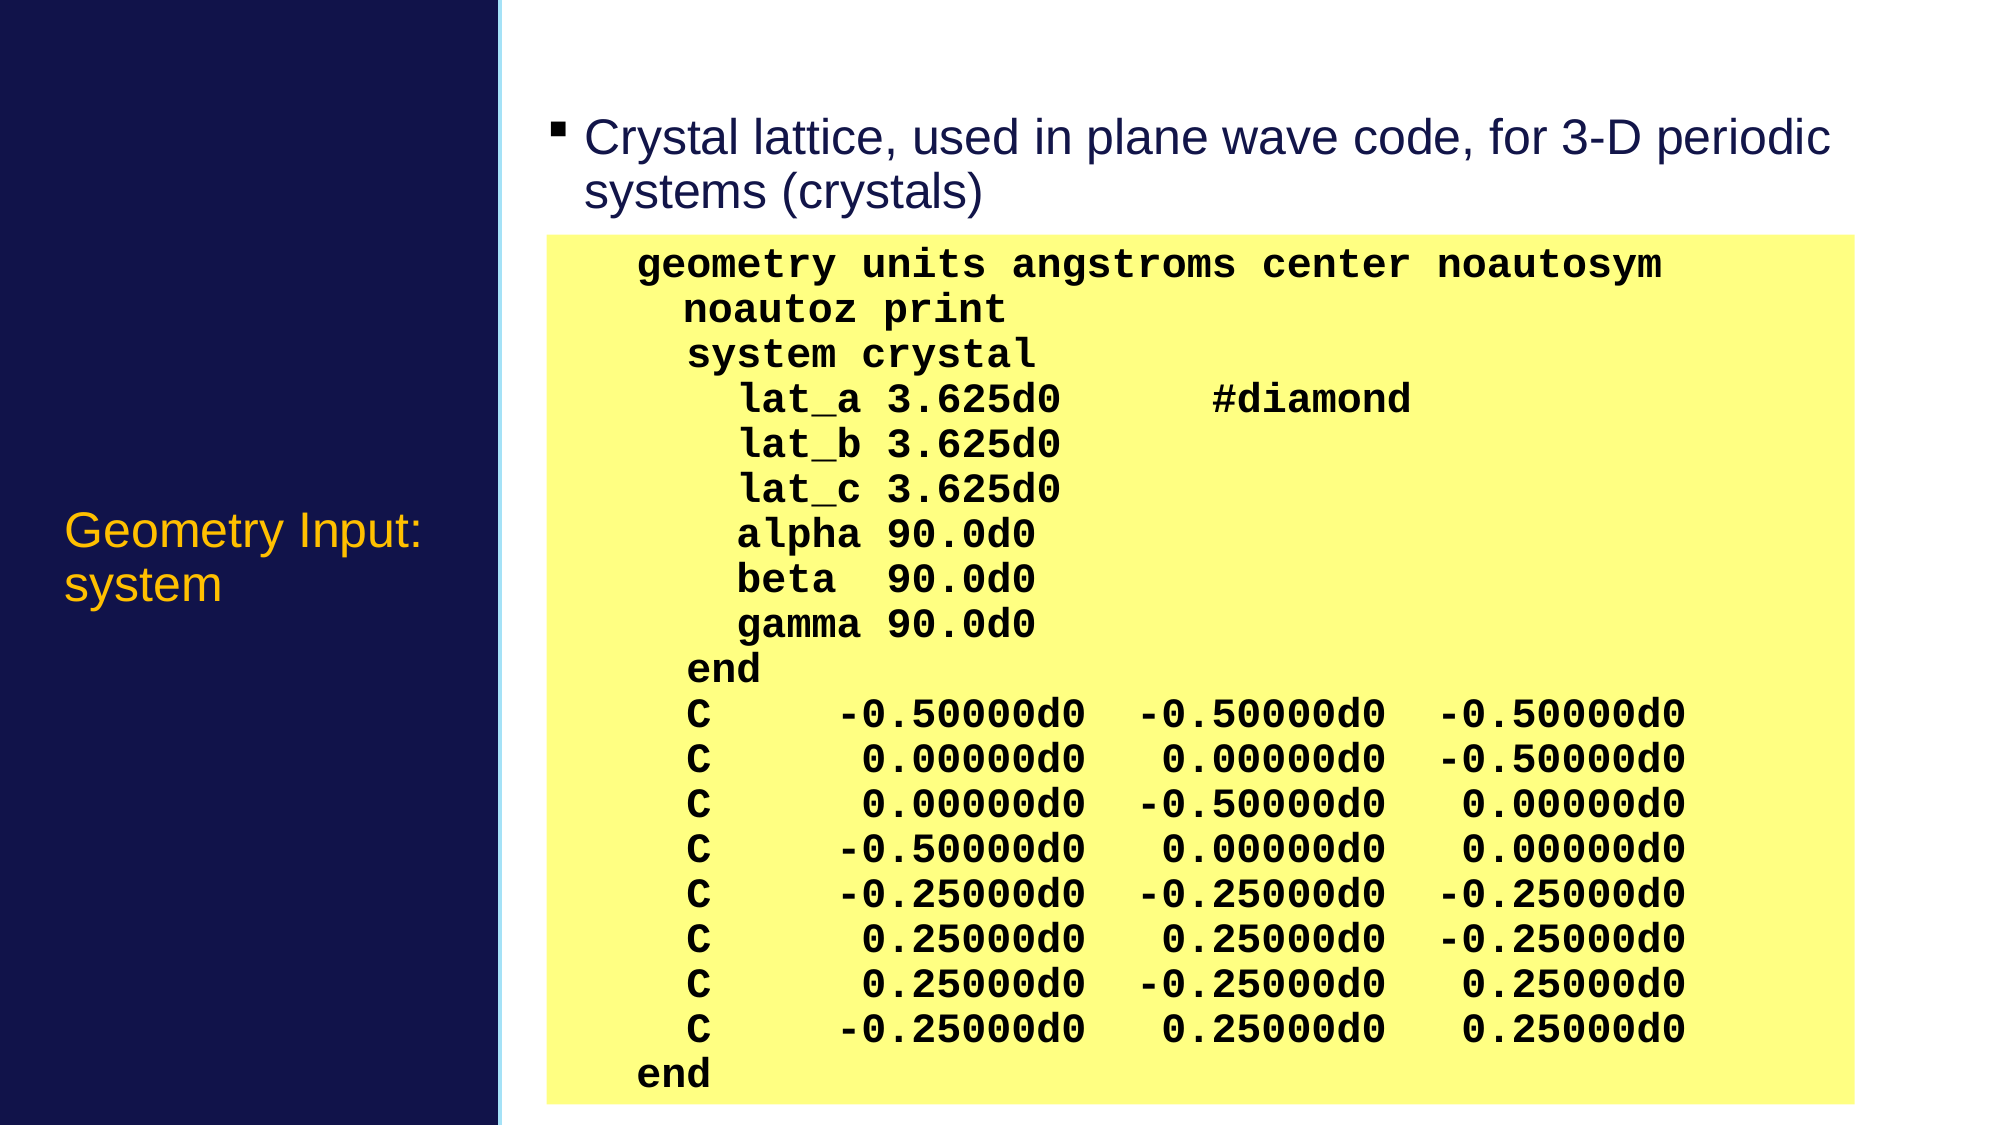

# Geometry Input: system
Crystal lattice, used in plane wave code, for 3-D periodic systems (crystals)
geometry units angstroms center noautosym noautoz print
  system crystal
    lat_a 3.625d0      #diamond
    lat_b 3.625d0
    lat_c 3.625d0
    alpha 90.0d0
    beta  90.0d0
    gamma 90.0d0
  end
  C     -0.50000d0  -0.50000d0  -0.50000d0
  C      0.00000d0   0.00000d0  -0.50000d0
  C      0.00000d0  -0.50000d0   0.00000d0
  C     -0.50000d0   0.00000d0   0.00000d0
  C     -0.25000d0  -0.25000d0  -0.25000d0
  C      0.25000d0   0.25000d0  -0.25000d0
  C      0.25000d0  -0.25000d0   0.25000d0
  C     -0.25000d0   0.25000d0   0.25000d0
end